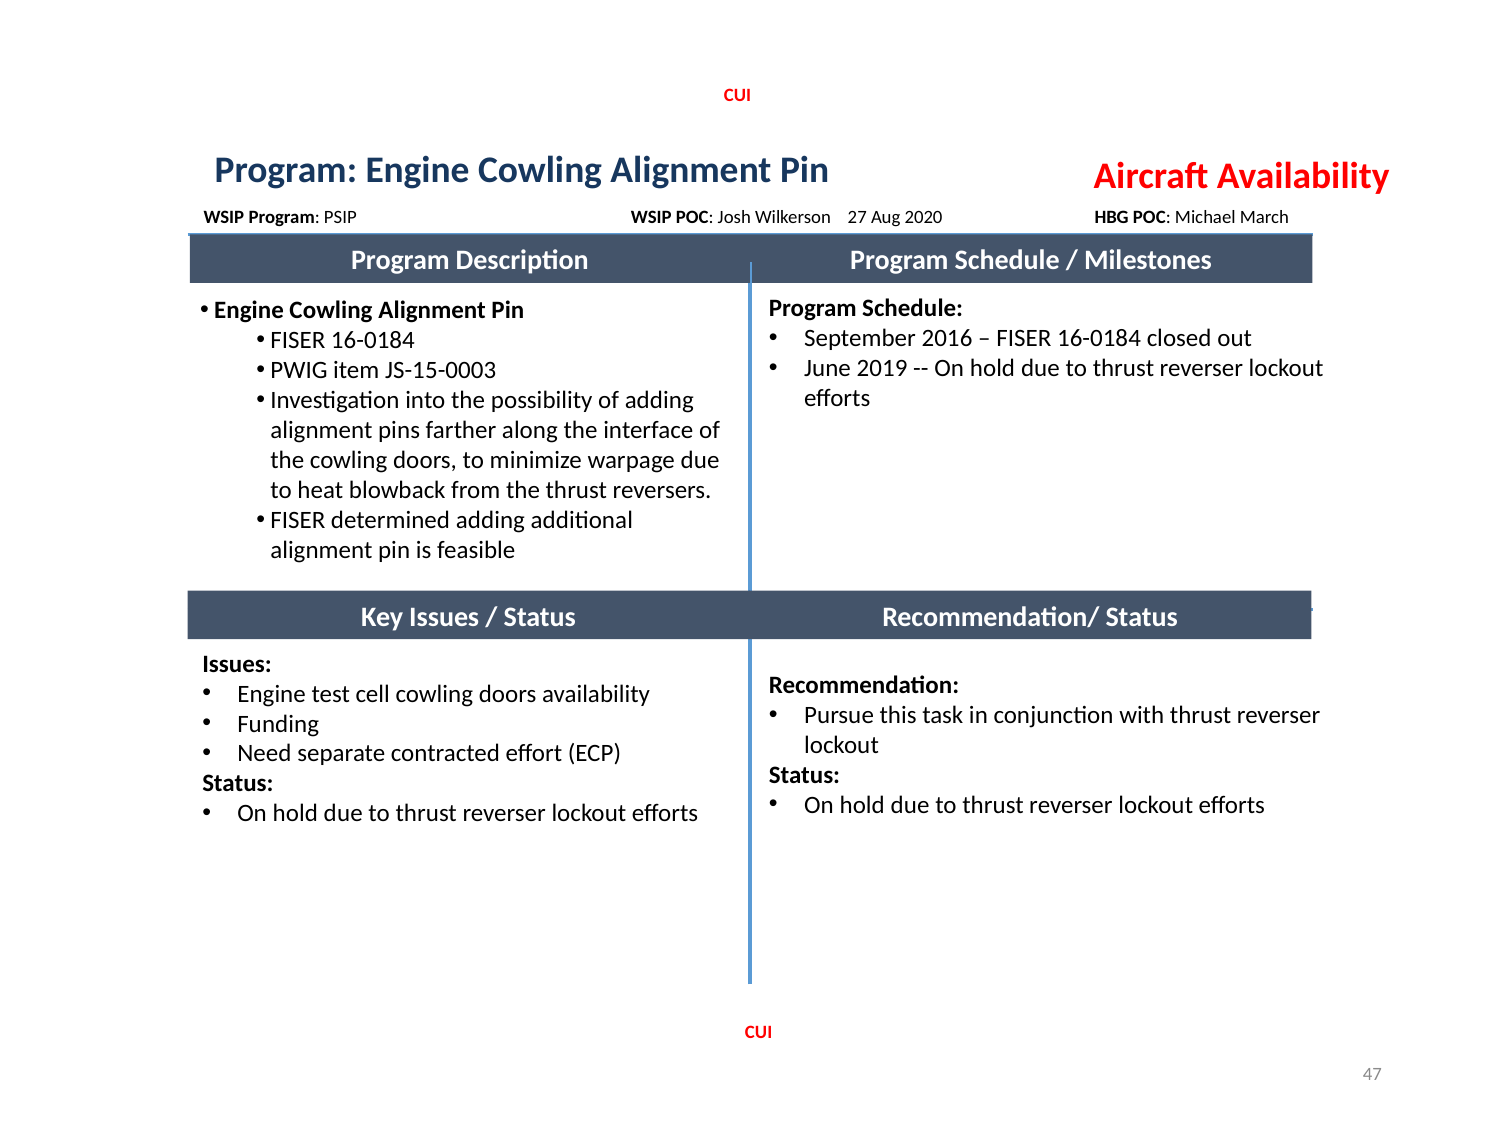

CUI
Program: Engine Cowling Alignment Pin
Aircraft Availability
WSIP Program: PSIP
WSIP POC: Josh Wilkerson    27 Aug 2020
HBG POC: Michael March
Program Description
Program Schedule / Milestones
Program Schedule:
September 2016 – FISER 16-0184 closed out
June 2019 -- On hold due to thrust reverser lockout efforts
Engine Cowling Alignment Pin
FISER 16-0184
PWIG item JS-15-0003
Investigation into the possibility of adding alignment pins farther along the interface of the cowling doors, to minimize warpage due to heat blowback from the thrust reversers.
FISER determined adding additional alignment pin is feasible

Key Issues / Status
Recommendation/ Status
Issues:
Engine test cell cowling doors availability
Funding
Need separate contracted effort (ECP)
Status:
On hold due to thrust reverser lockout efforts
Recommendation:
Pursue this task in conjunction with thrust reverser lockout
Status:
On hold due to thrust reverser lockout efforts

CUI
47